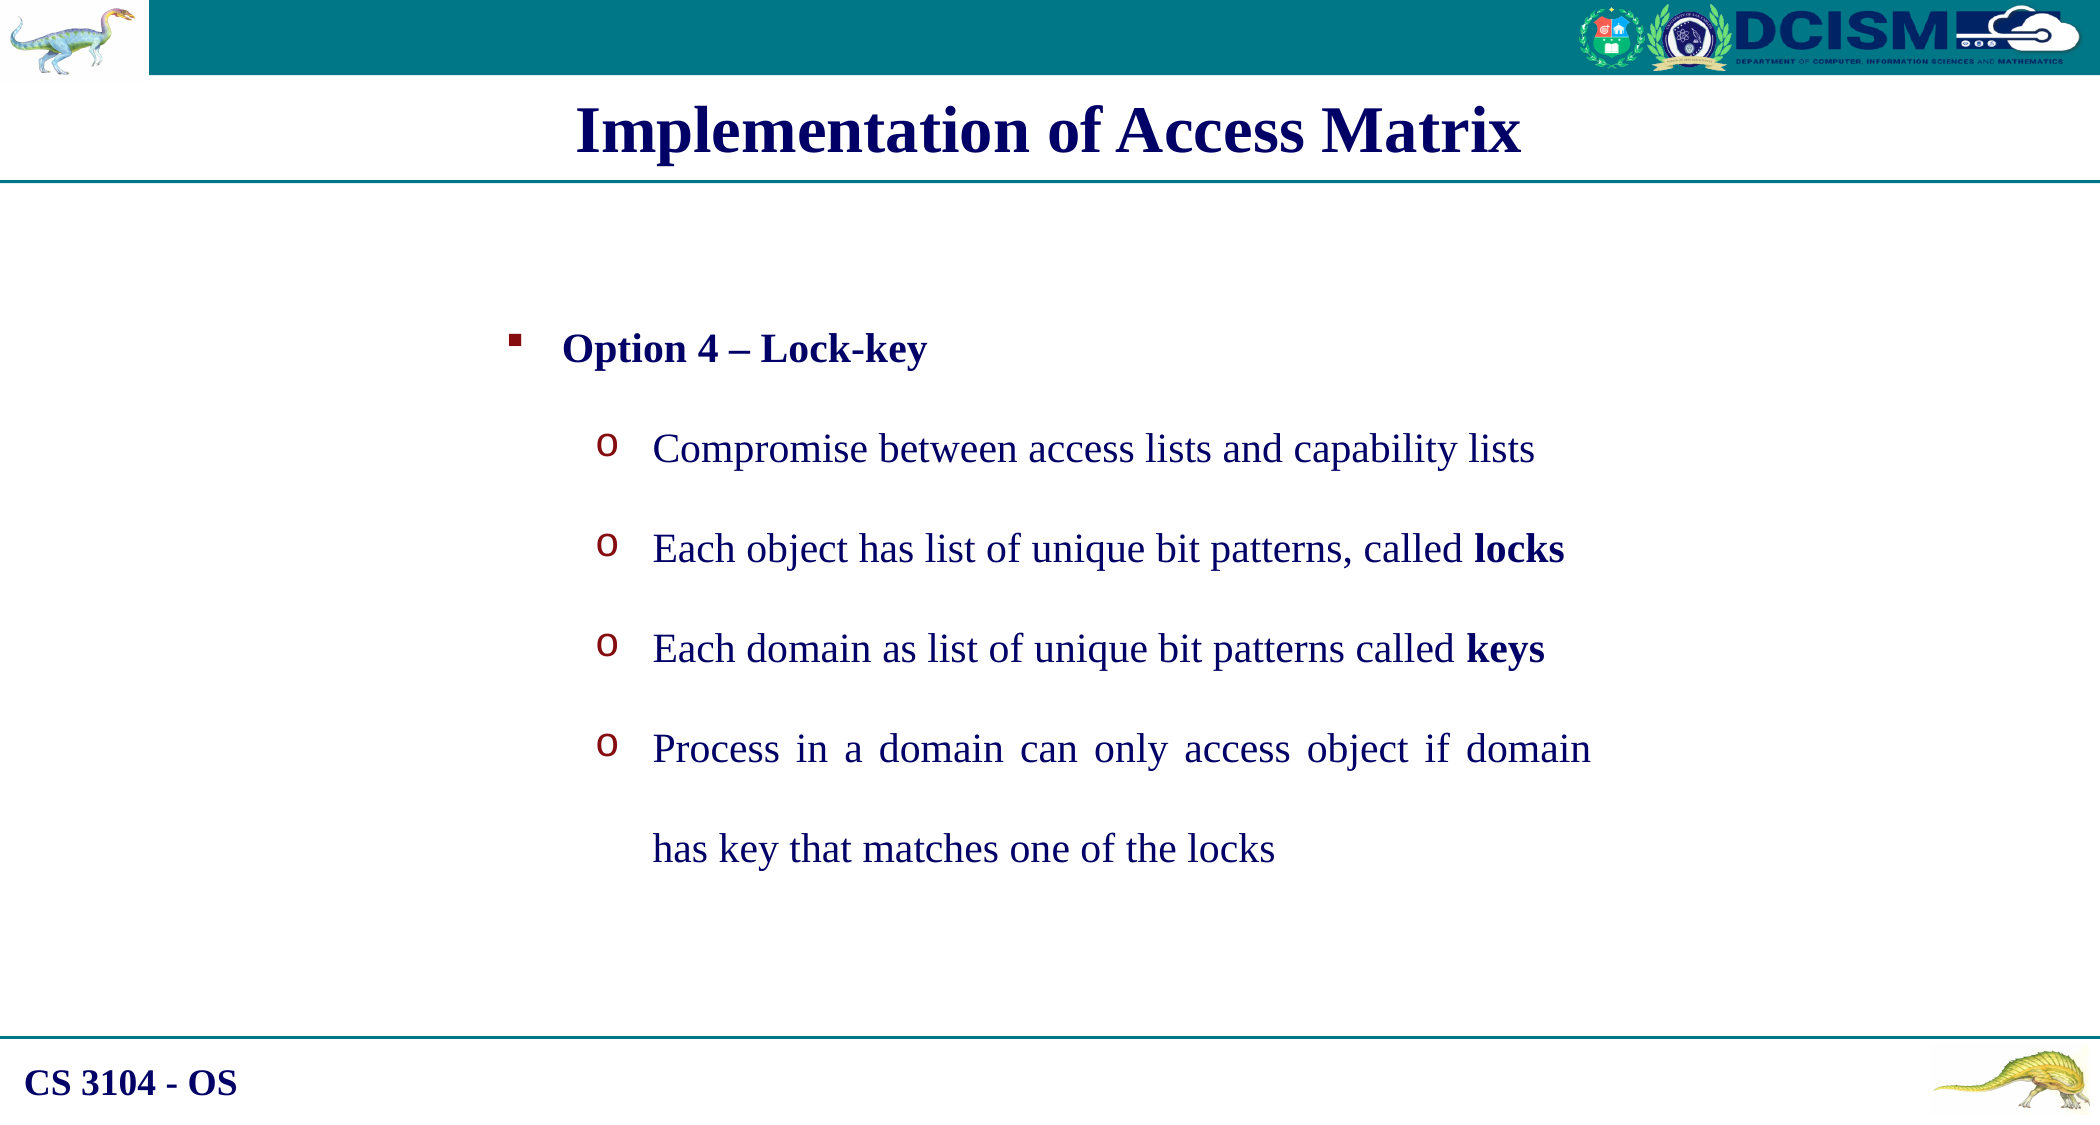

Implementation of Access Matrix
Option 4 – Lock-key
Compromise between access lists and capability lists
Each object has list of unique bit patterns, called locks
Each domain as list of unique bit patterns called keys
Process in a domain can only access object if domain has key that matches one of the locks